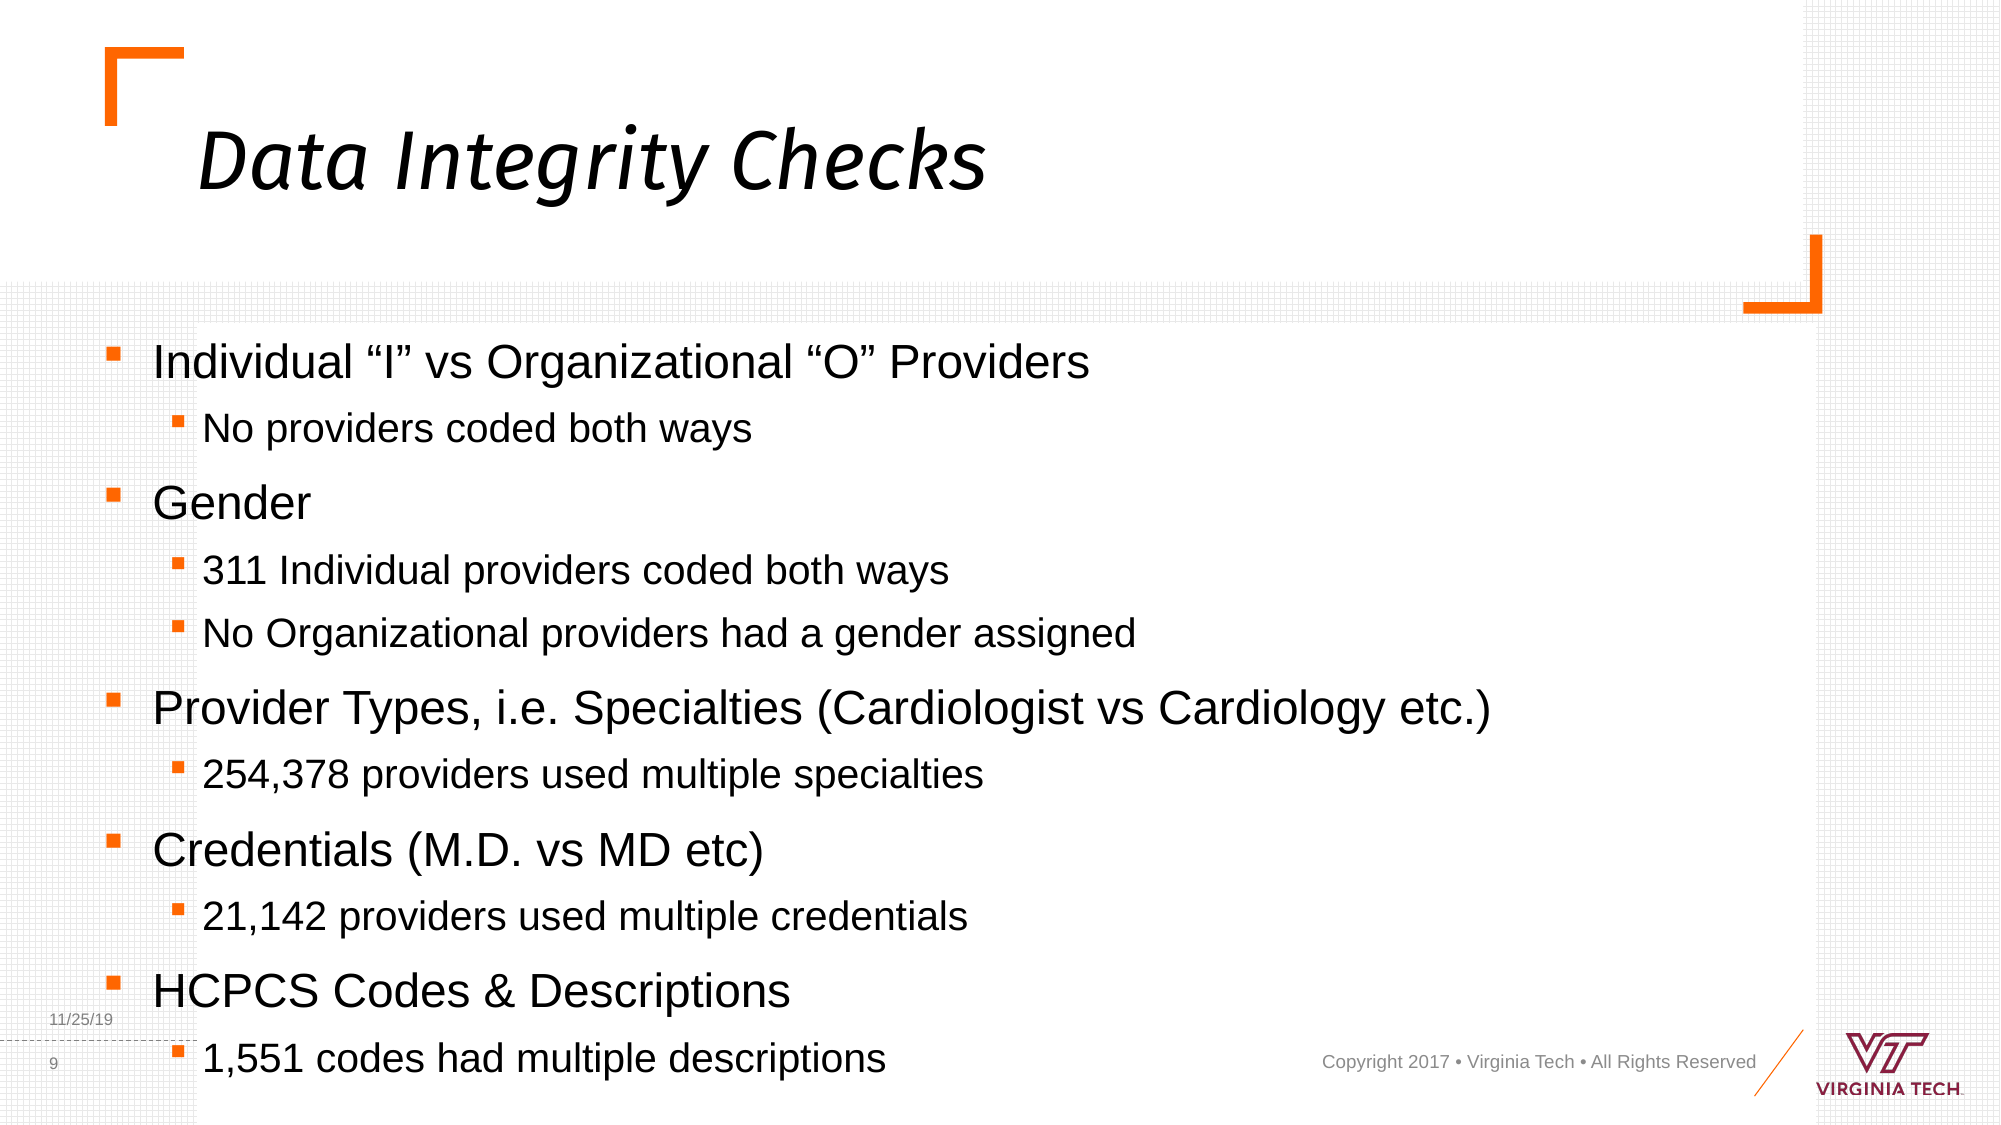

# Data Integrity Checks
Individual “I” vs Organizational “O” Providers
No providers coded both ways
Gender
311 Individual providers coded both ways
No Organizational providers had a gender assigned
Provider Types, i.e. Specialties (Cardiologist vs Cardiology etc.)
254,378 providers used multiple specialties
Credentials (M.D. vs MD etc)
21,142 providers used multiple credentials
HCPCS Codes & Descriptions
1,551 codes had multiple descriptions

11/25/19
9
Copyright 2017 • Virginia Tech • All Rights Reserved